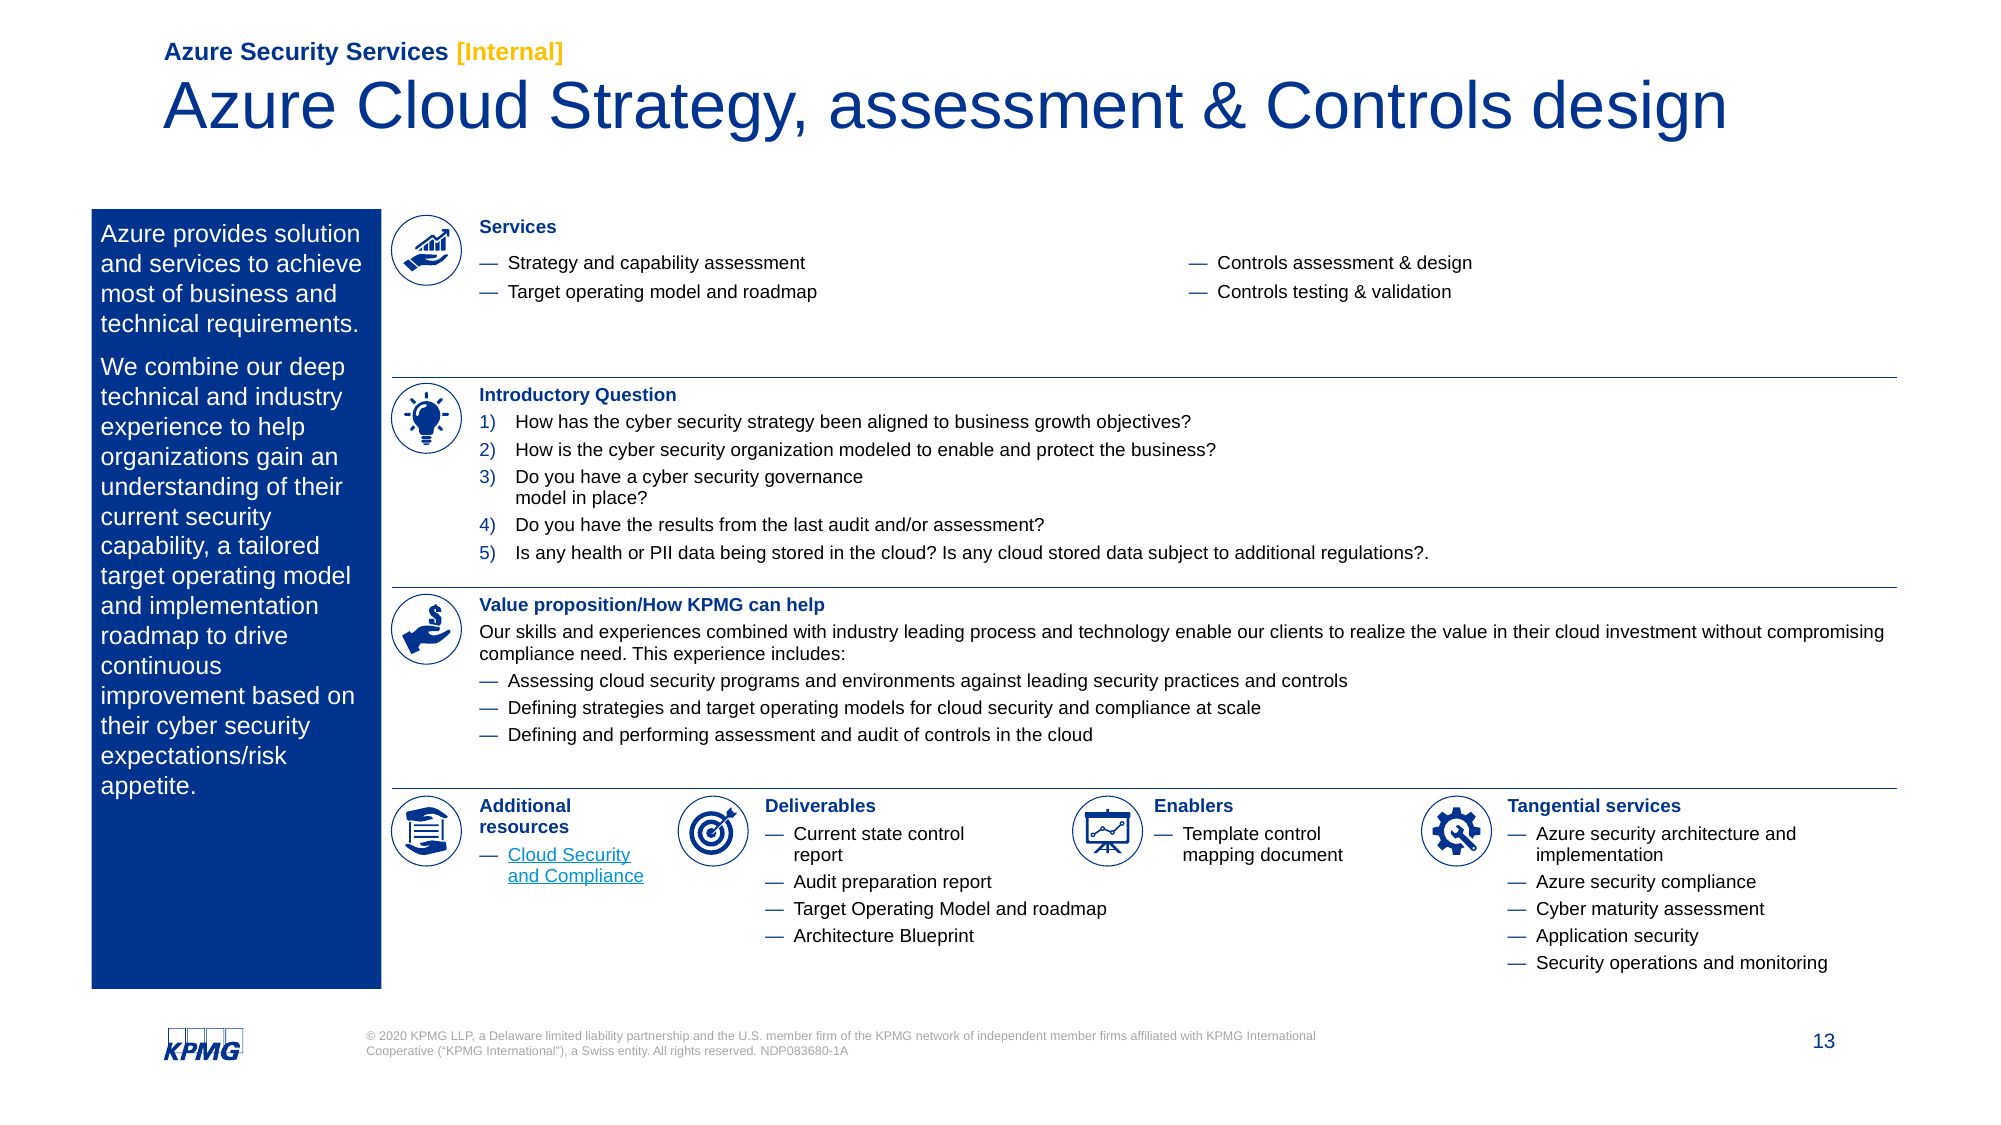

Azure Security Services [Internal]
# Azure Cloud Strategy, assessment & Controls design
Azure provides solution and services to achieve most of business and technical requirements.
We combine our deep technical and industry experience to help organizations gain an understanding of their current security capability, a tailored target operating model and implementation roadmap to drive continuous improvement based on their cyber security expectations/risk appetite.
|  | Services |  |  |  |  |
| --- | --- | --- | --- | --- | --- |
|  | Strategy and capability assessment Target operating model and roadmap |  |  | Controls assessment & design Controls testing & validation |  |
|  | Introductory Question How has the cyber security strategy been aligned to business growth objectives? How is the cyber security organization modeled to enable and protect the business? Do you have a cyber security governance model in place? Do you have the results from the last audit and/or assessment? Is any health or PII data being stored in the cloud? Is any cloud stored data subject to additional regulations?. |  |  |  |  |
|  | Value proposition/How KPMG can help Our skills and experiences combined with industry leading process and technology enable our clients to realize the value in their cloud investment without compromising compliance need. This experience includes: Assessing cloud security programs and environments against leading security practices and controls Defining strategies and target operating models for cloud security and compliance at scale Defining and performing assessment and audit of controls in the cloud |  |  |  |  |
|  | Additional resources Cloud Security and Compliance | Deliverables Current state control report Audit preparation report Target Operating Model and roadmap Architecture Blueprint | Enablers Template control mapping document |  | Tangential services Azure security architecture and implementation Azure security compliance Cyber maturity assessment Application security Security operations and monitoring |